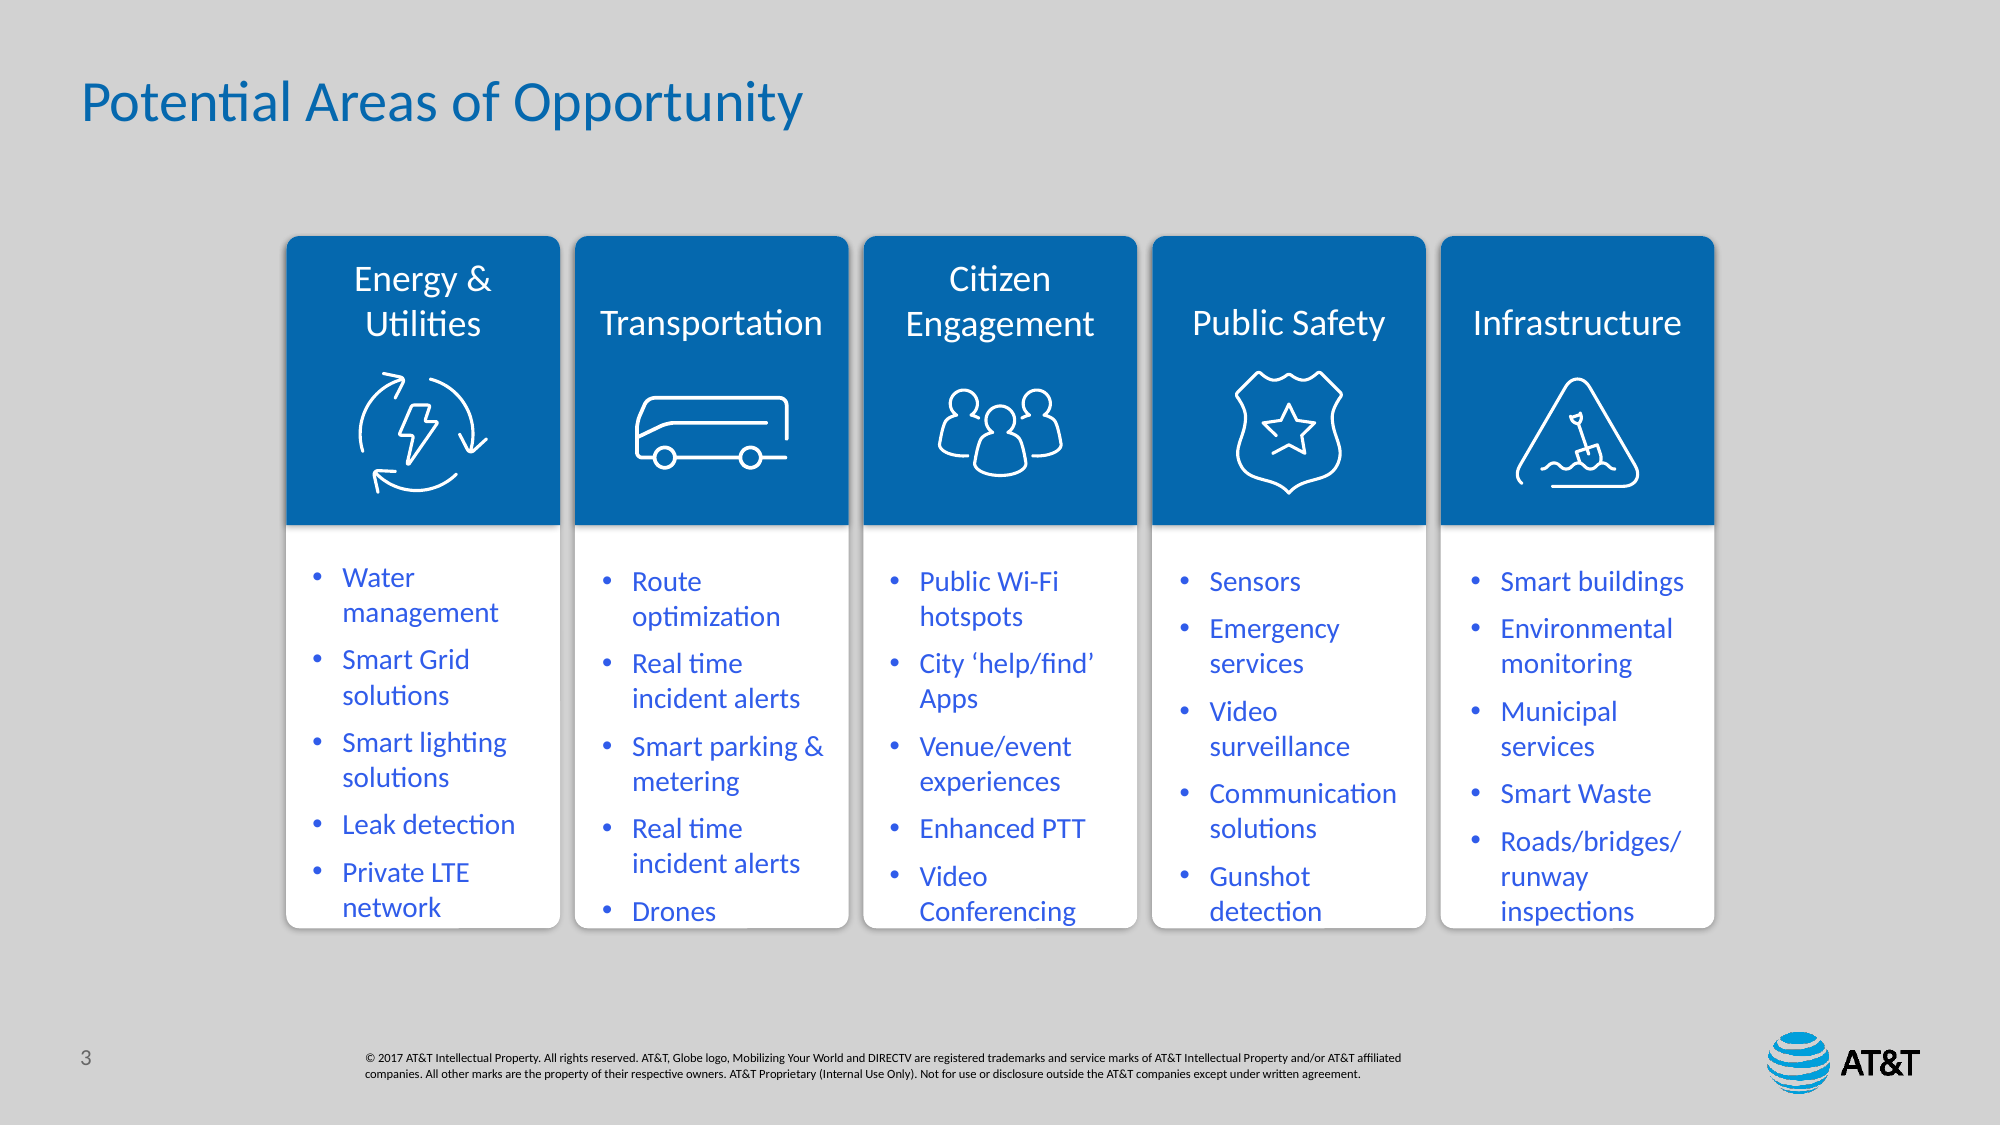

# Potential Areas of Opportunity

Energy & Utilities
Citizen Engagement
Transportation
Public Safety
Infrastructure

Water management
Smart Grid solutions
Smart lighting solutions
Leak detection
Private LTE network
Route optimization
Real time incident alerts
Smart parking & metering
Real time incident alerts
Drones
Public Wi-Fi hotspots
City ‘help/find’ Apps
Venue/event experiences
Enhanced PTT
Video Conferencing
Sensors
Emergency services
Video surveillance
Communication solutions
Gunshot detection
Smart buildings
Environmental monitoring
Municipal services
Smart Waste
Roads/bridges/ runway inspections
© 2017 AT&T Intellectual Property. All rights reserved. AT&T, Globe logo, Mobilizing Your World and DIRECTV are registered trademarks and service marks of AT&T Intellectual Property and/or AT&T affiliated companies. All other marks are the property of their respective owners. AT&T Proprietary (Internal Use Only). Not for use or disclosure outside the AT&T companies except under written agreement.
3